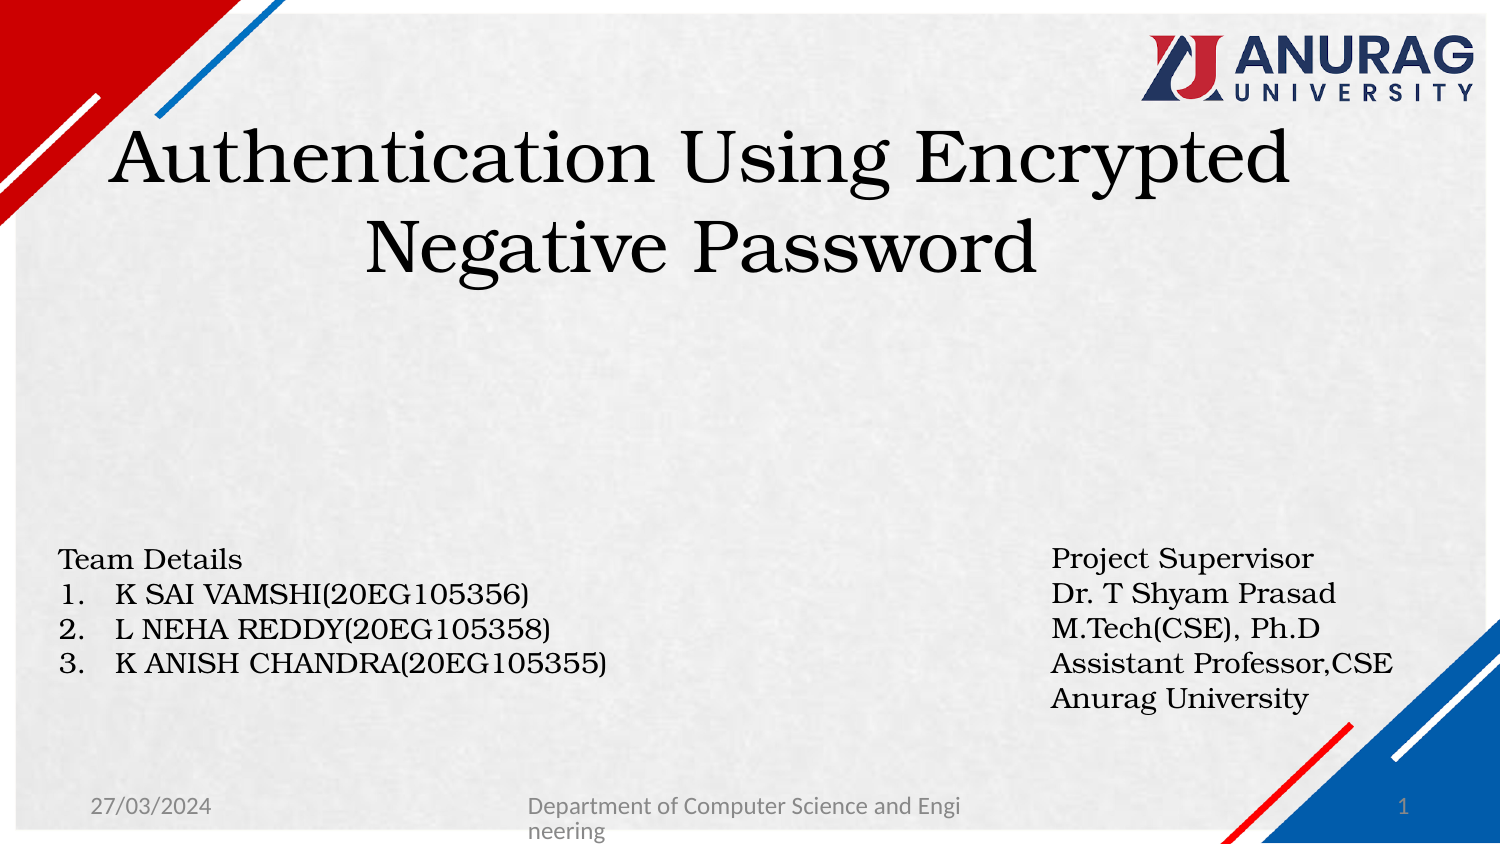

# Authentication Using Encrypted Negative Password

Project Supervisor
Dr. T Shyam Prasad
M.Tech(CSE), Ph.D
Assistant Professor,CSE
Anurag University

Team Details
K SAI VAMSHI(20EG105356)
L NEHA REDDY(20EG105358)
K ANISH CHANDRA(20EG105355)
27/03/2024
Department of Computer Science and Engineering
1